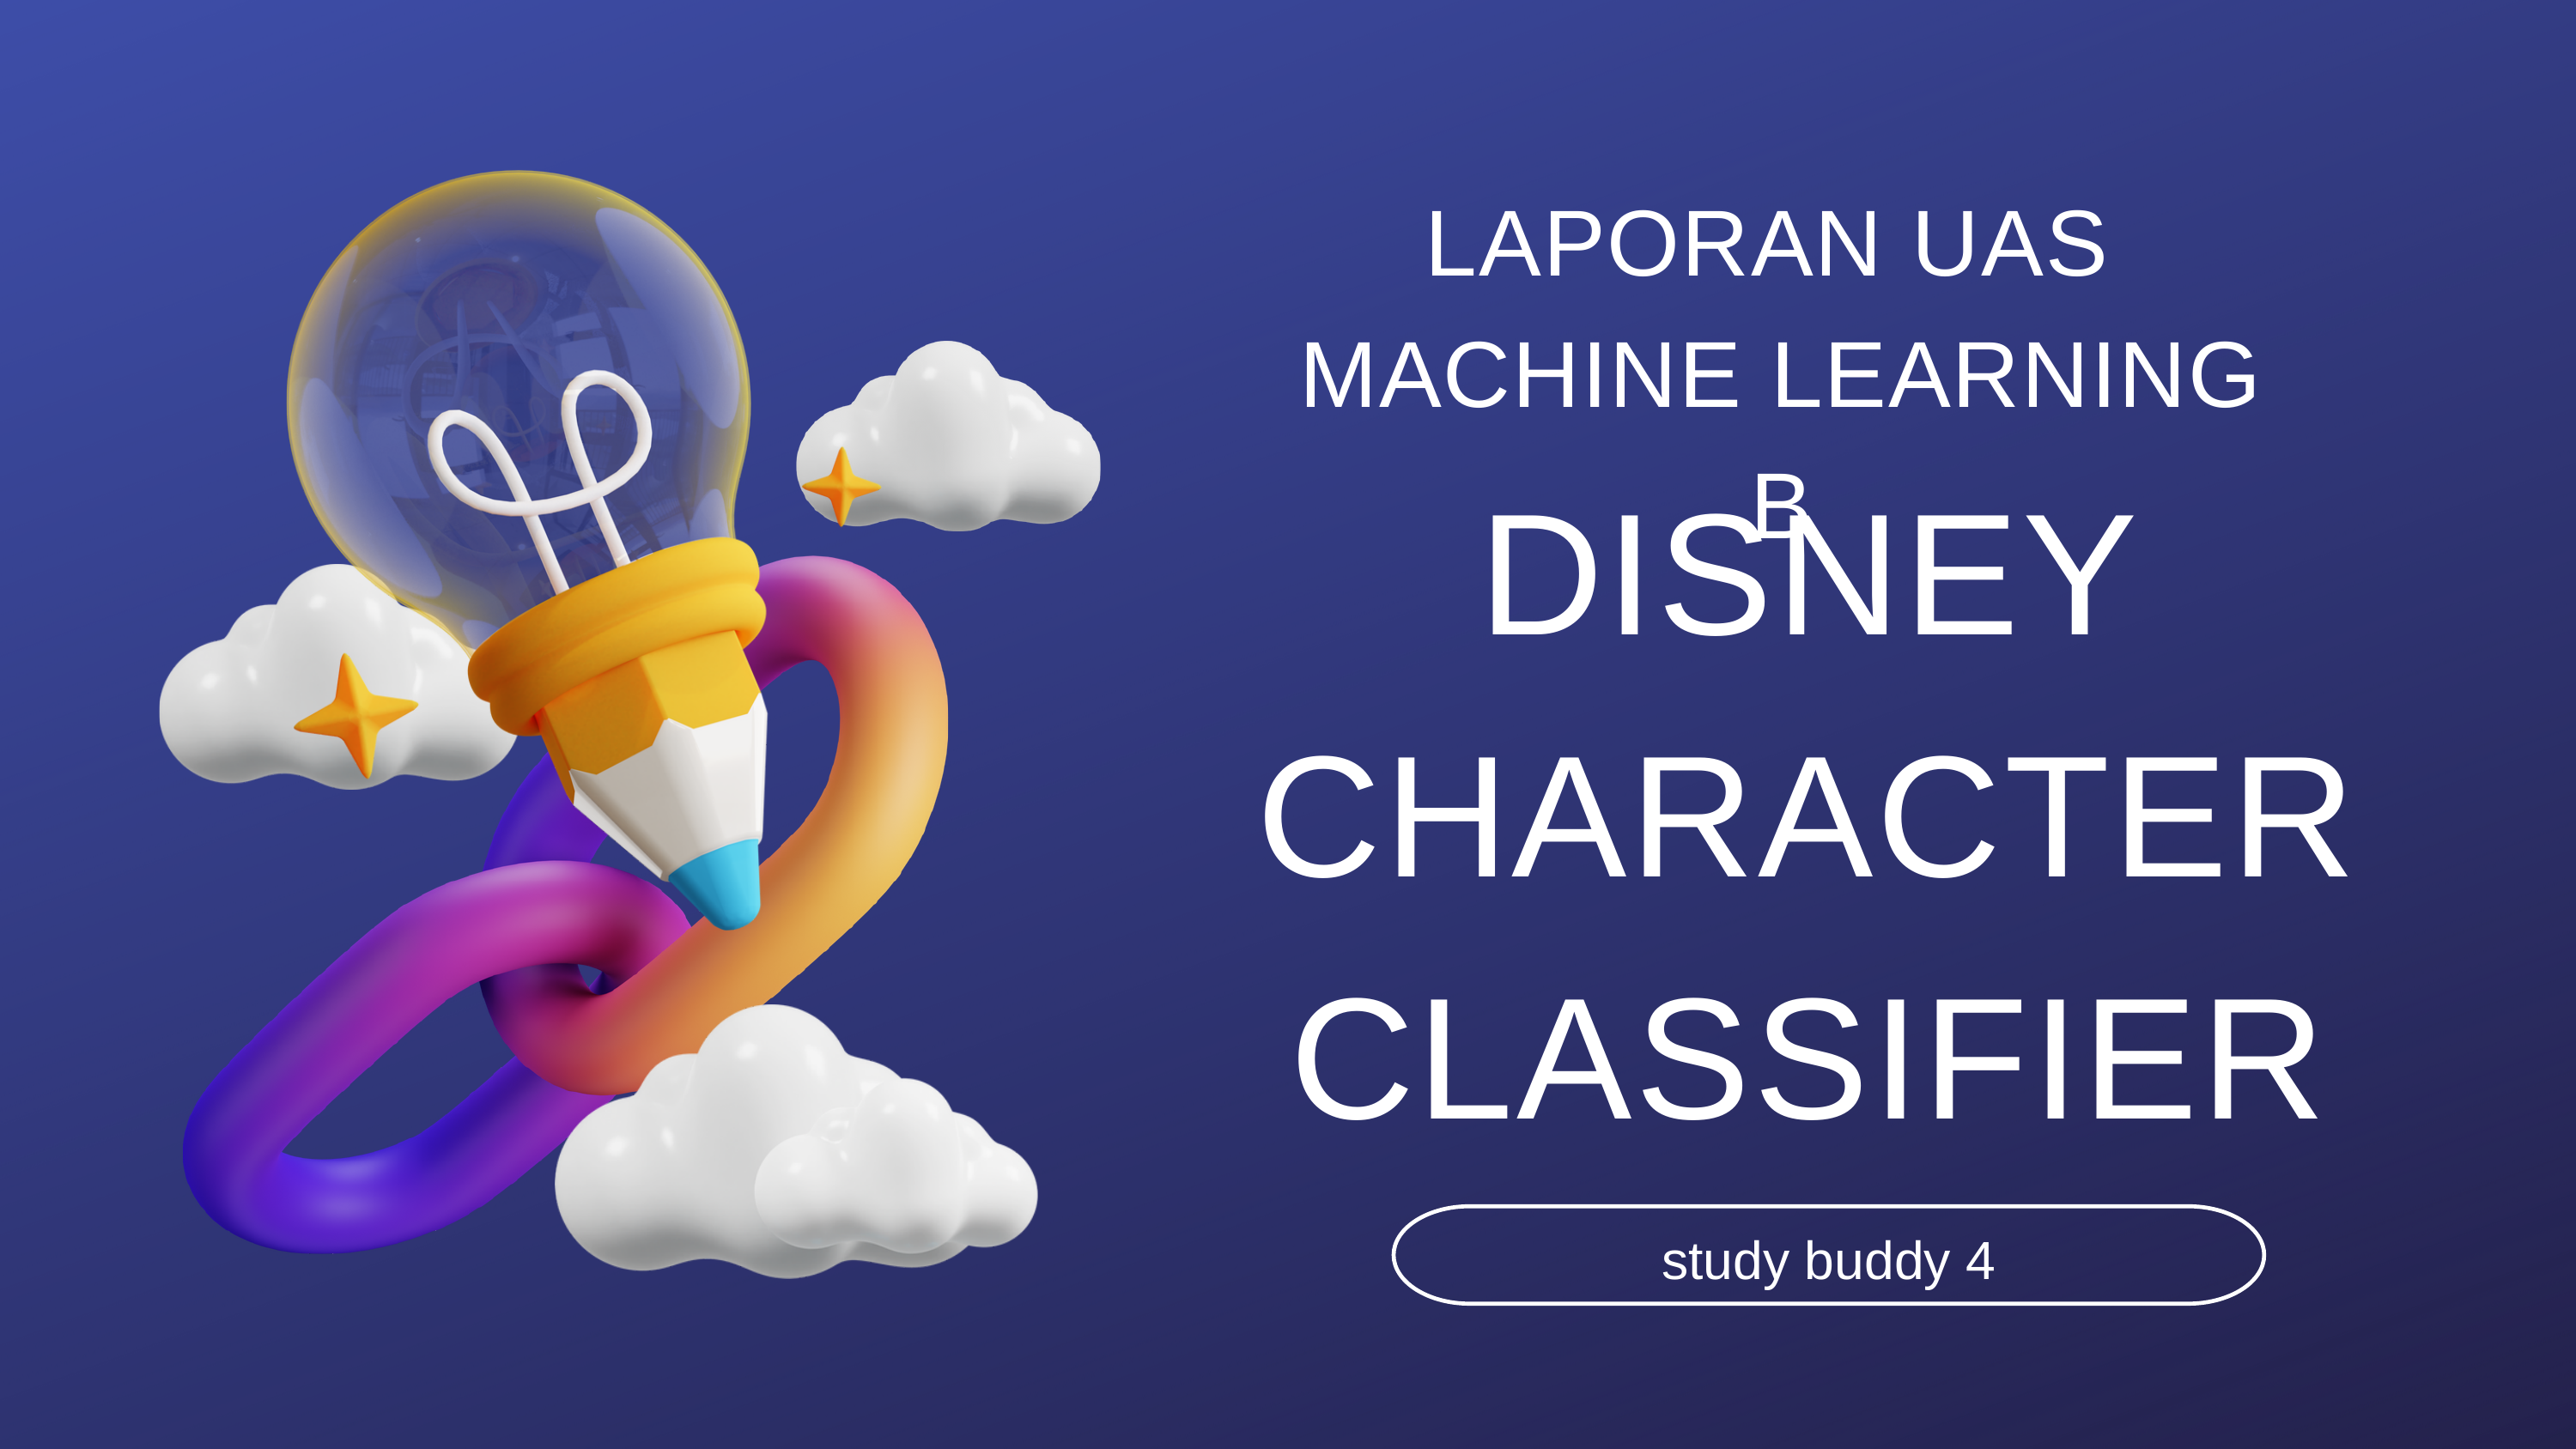

LAPORAN UAS  MACHINE LEARNING B

DISNEY CHARACTER CLASSIFIER

study buddy 4